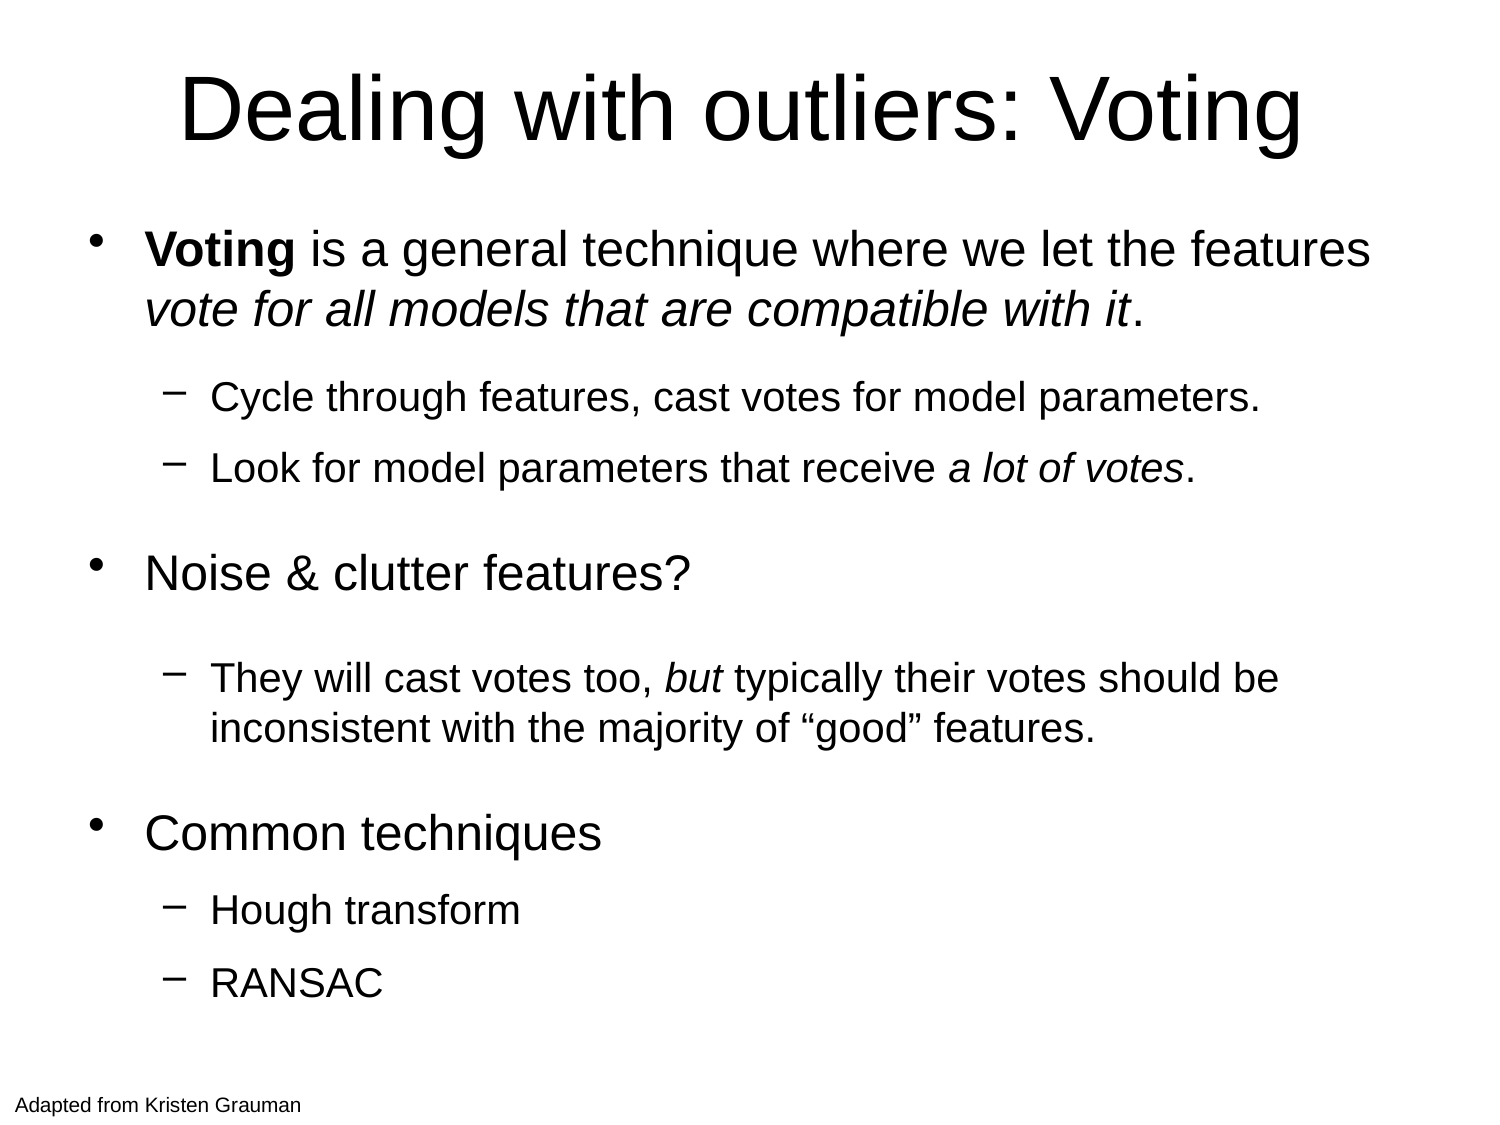

# Dealing with outliers: Voting
Voting is a general technique where we let the features vote for all models that are compatible with it.
Cycle through features, cast votes for model parameters.
Look for model parameters that receive a lot of votes.
Noise & clutter features?
They will cast votes too, but typically their votes should be inconsistent with the majority of “good” features.
Common techniques
Hough transform
RANSAC

Adapted from Kristen Grauman